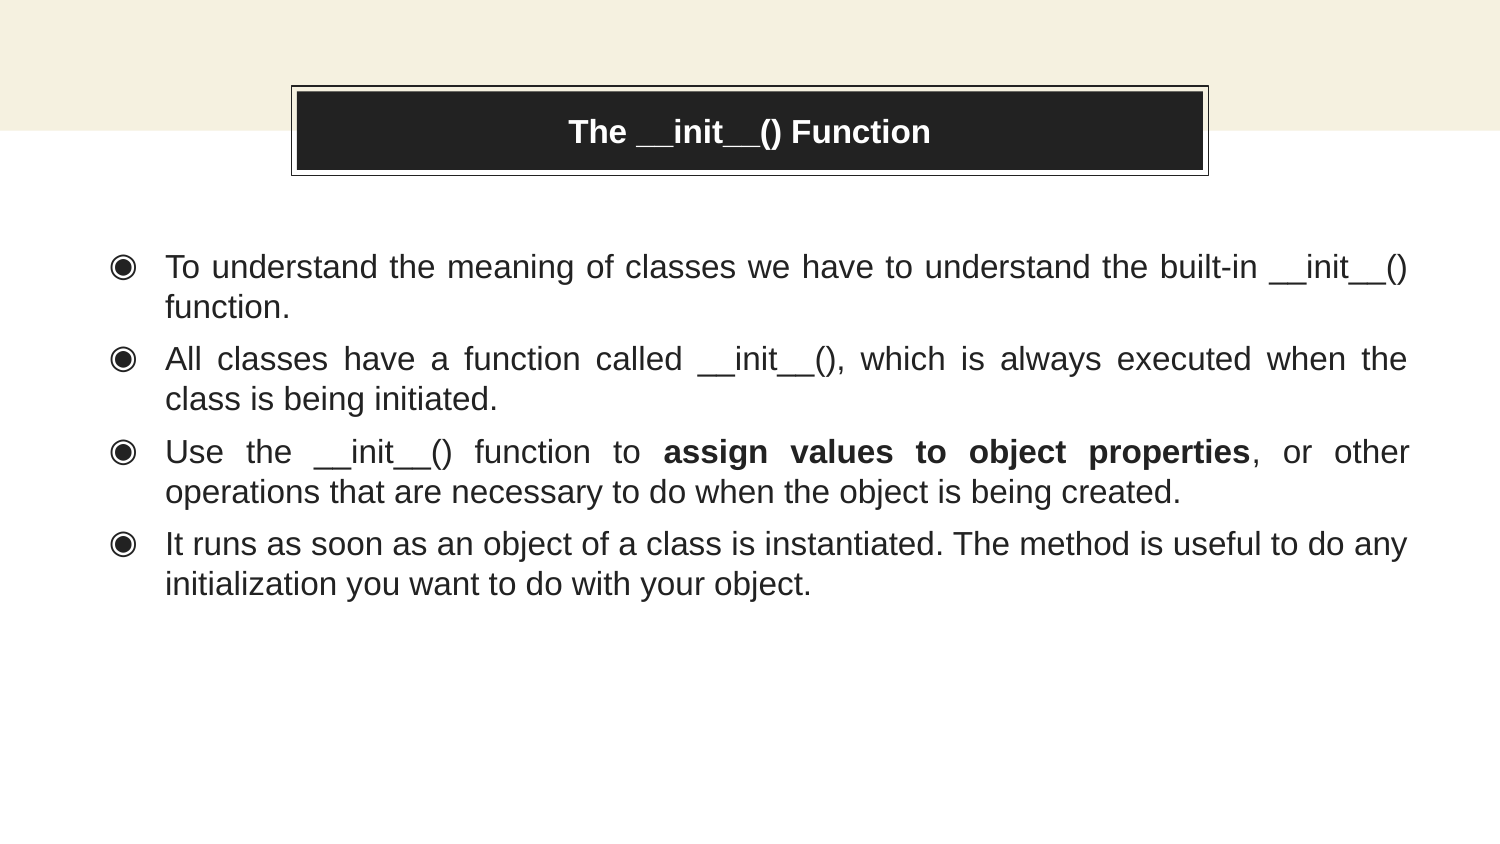

# The __init__() Function
To understand the meaning of classes we have to understand the built-in __init__() function.
All classes have a function called __init__(), which is always executed when the class is being initiated.
Use the __init__() function to assign values to object properties, or other operations that are necessary to do when the object is being created.
It runs as soon as an object of a class is instantiated. The method is useful to do any initialization you want to do with your object.